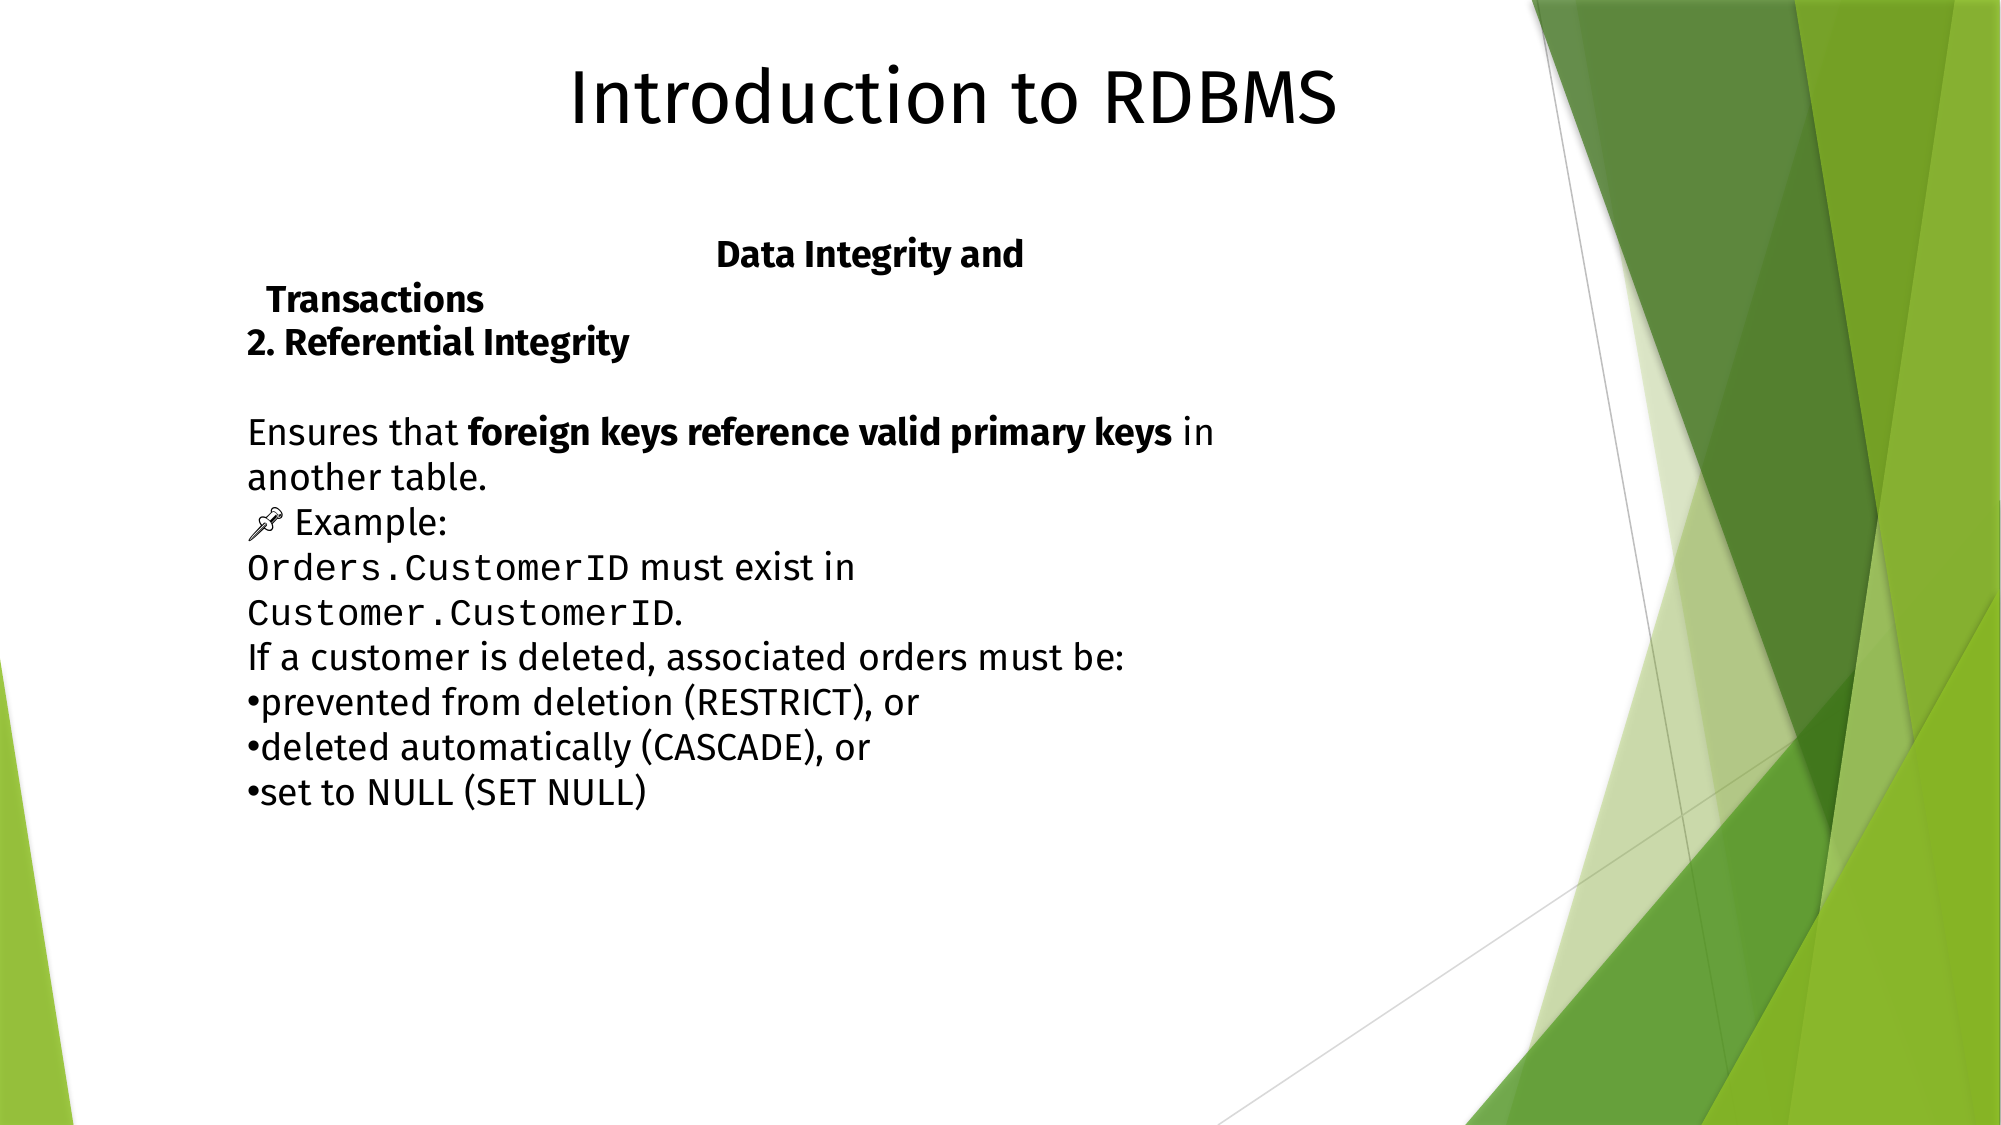

# Introduction to RDBMS
			Data Integrity and Transactions
2. Referential Integrity

Ensures that foreign keys reference valid primary keys in another table.
📌 Example:
Orders.CustomerID must exist in Customer.CustomerID.
If a customer is deleted, associated orders must be:
prevented from deletion (RESTRICT), or
deleted automatically (CASCADE), or
set to NULL (SET NULL)